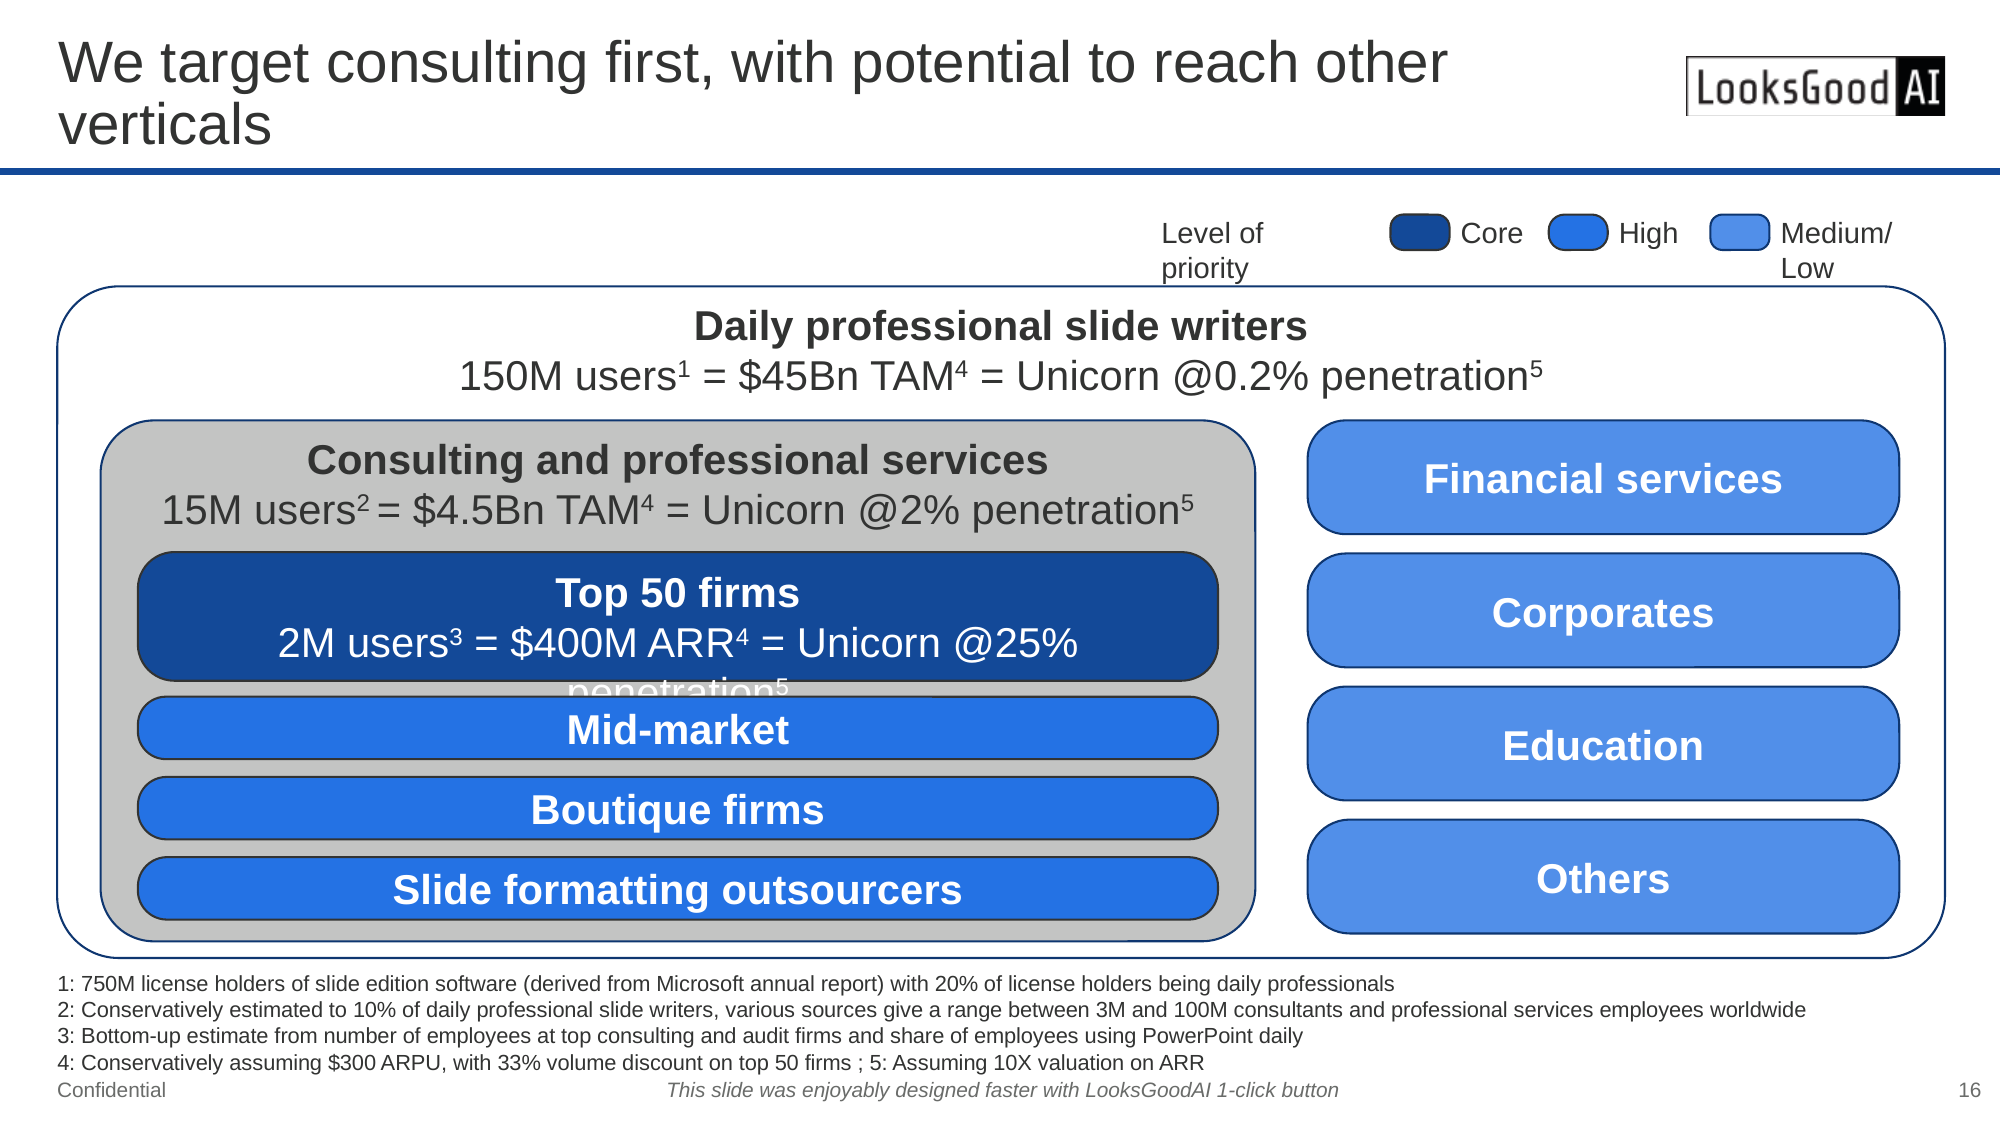

# We target consulting first, with potential to reach other verticals

Level of priority
Core
High
Medium/Low

Daily professional slide writers
150M users1 = $45Bn TAM4 = Unicorn @0.2% penetration5

Financial services
Corporates
Education
Others
Consulting and professional services
15M users2 = $4.5Bn TAM4 = Unicorn @2% penetration5

Top 50 firms
2M users3 = $400M ARR4 = Unicorn @25% penetration5

Mid-market

Boutique firms

Slide formatting outsourcers
1: 750M license holders of slide edition software (derived from Microsoft annual report) with 20% of license holders being daily professionals
2: Conservatively estimated to 10% of daily professional slide writers, various sources give a range between 3M and 100M consultants and professional services employees worldwide
3: Bottom-up estimate from number of employees at top consulting and audit firms and share of employees using PowerPoint daily
4: Conservatively assuming $300 ARPU, with 33% volume discount on top 50 firms ; 5: Assuming 10X valuation on ARR